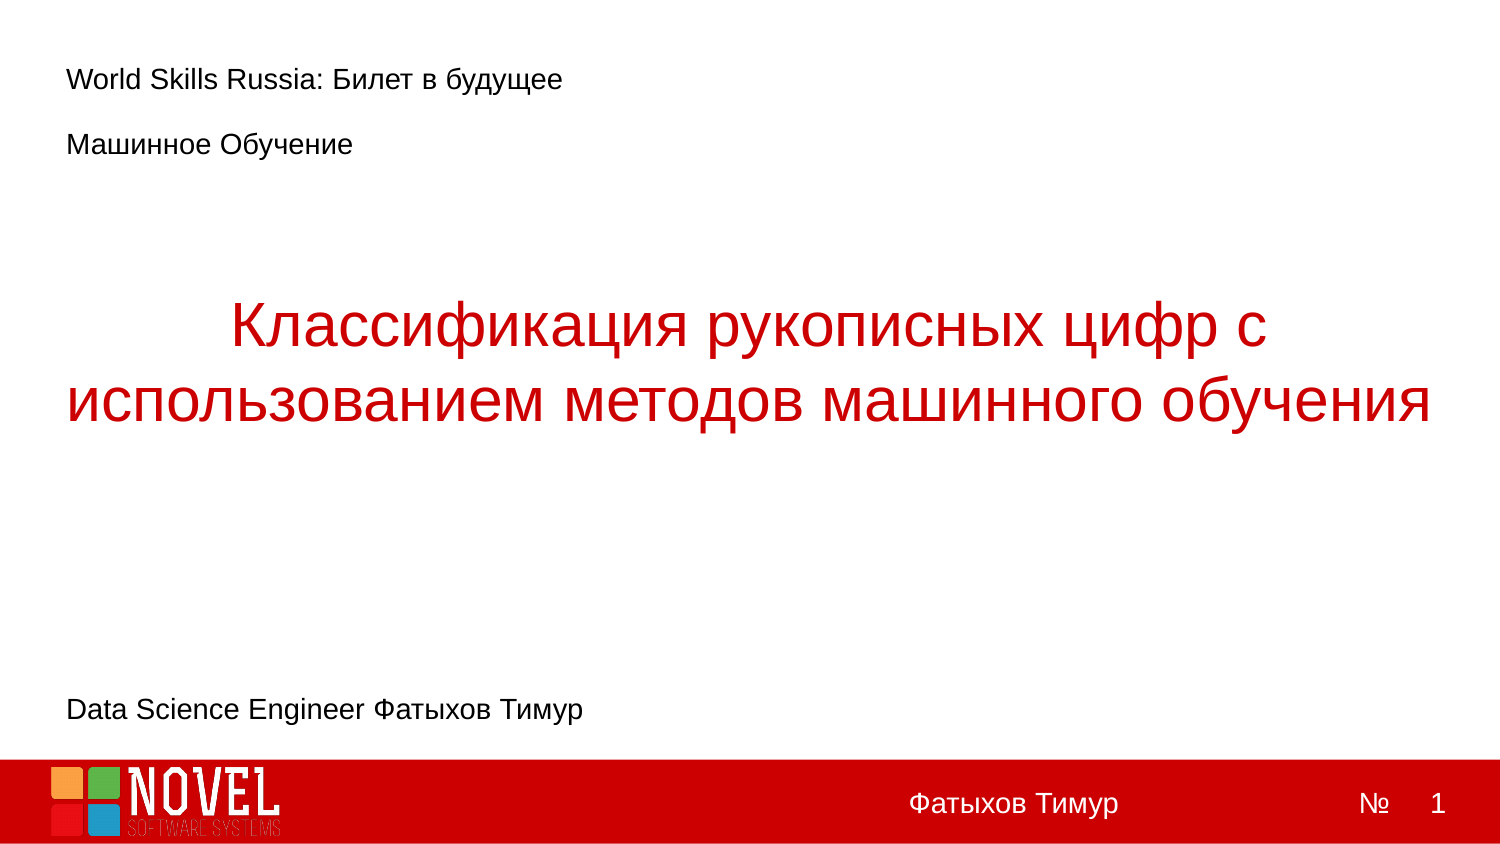

# World Skills Russia: Билет в будущее
Машинное Обучение
Классификация рукописных цифр с использованием методов машинного обучения
Data Science Engineer Фатыхов Тимур
1